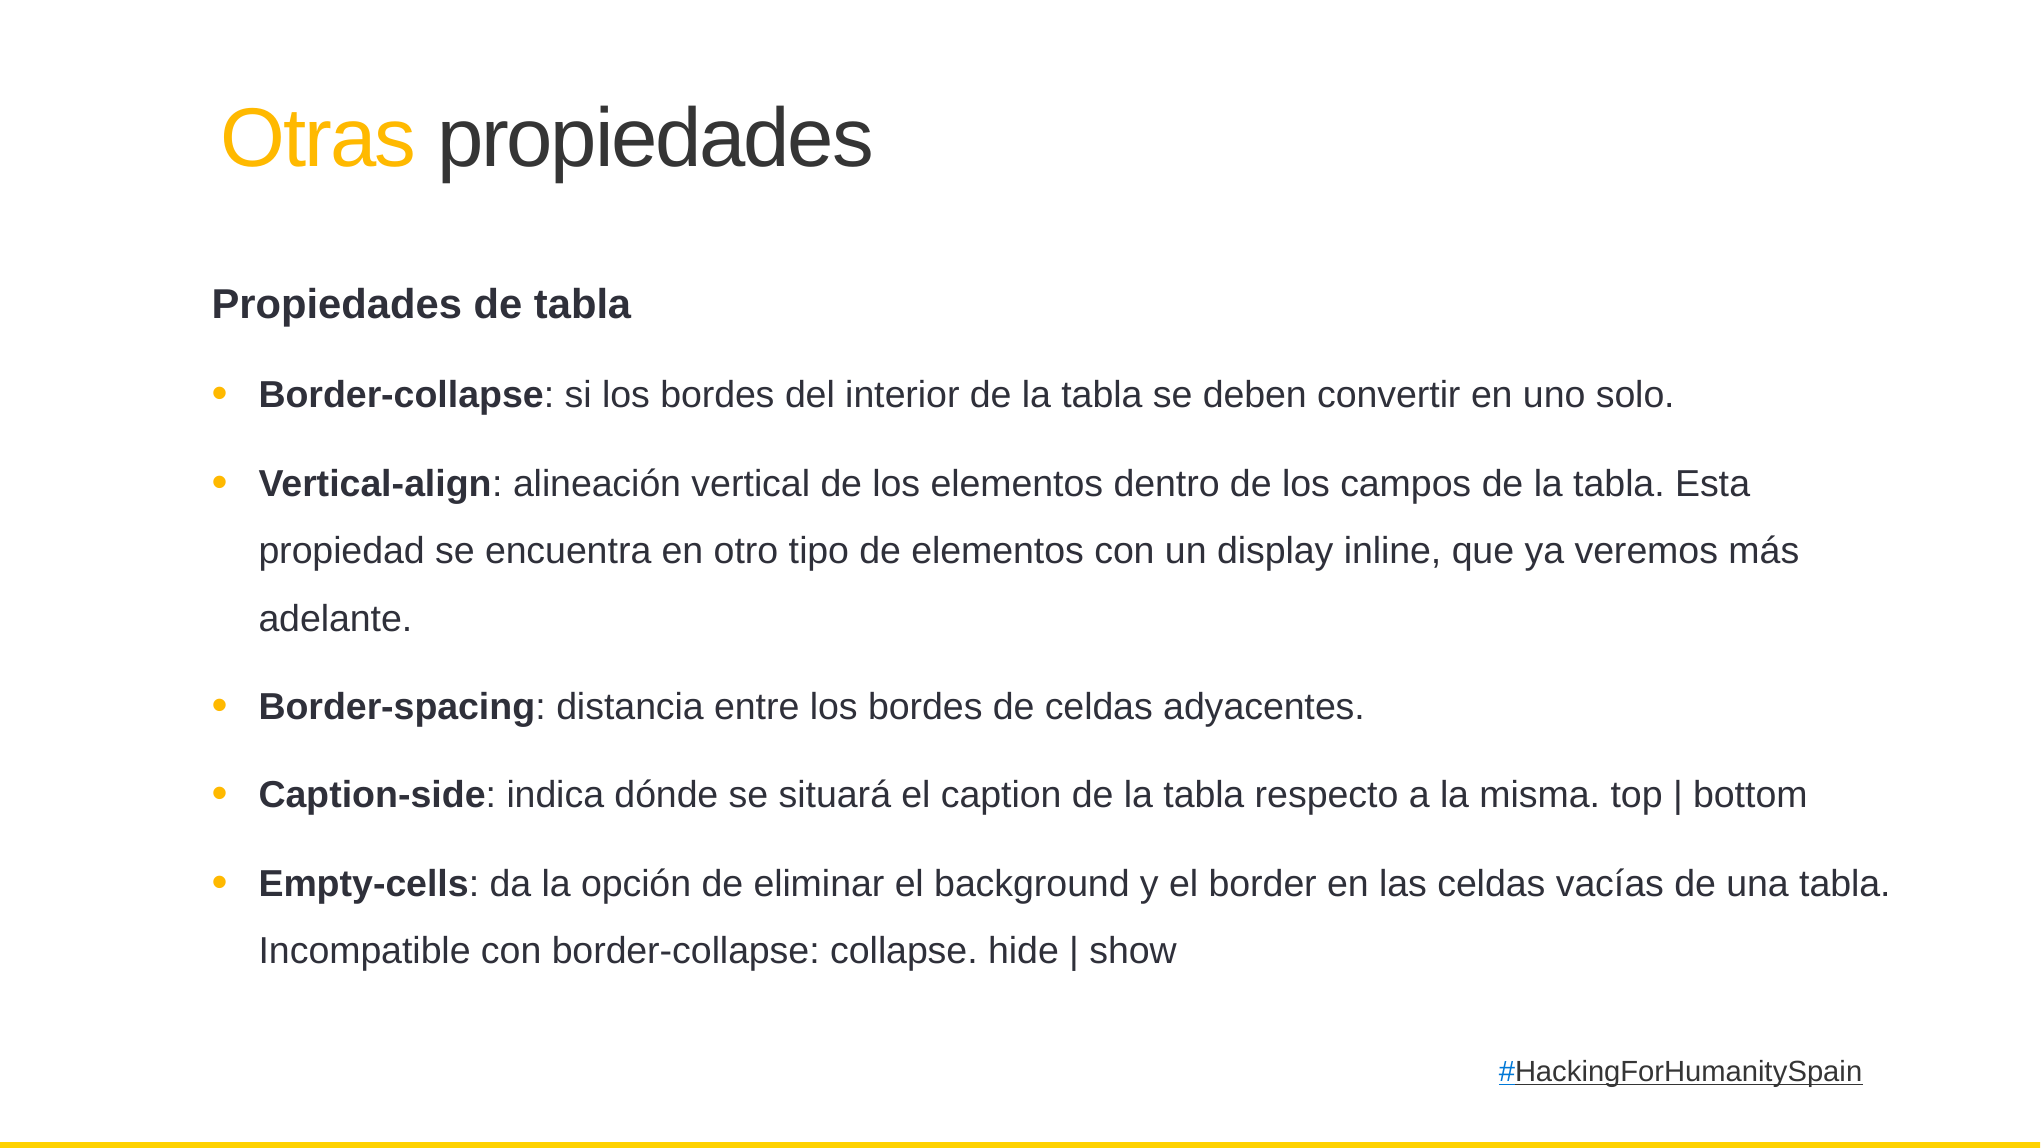

Otras propiedades
Propiedades de tabla
Border-collapse: si los bordes del interior de la tabla se deben convertir en uno solo.
Vertical-align: alineación vertical de los elementos dentro de los campos de la tabla. Esta propiedad se encuentra en otro tipo de elementos con un display inline, que ya veremos más adelante.
Border-spacing: distancia entre los bordes de celdas adyacentes.
Caption-side: indica dónde se situará el caption de la tabla respecto a la misma. top | bottom
Empty-cells: da la opción de eliminar el background y el border en las celdas vacías de una tabla. Incompatible con border-collapse: collapse. hide | show
#HackingForHumanitySpain